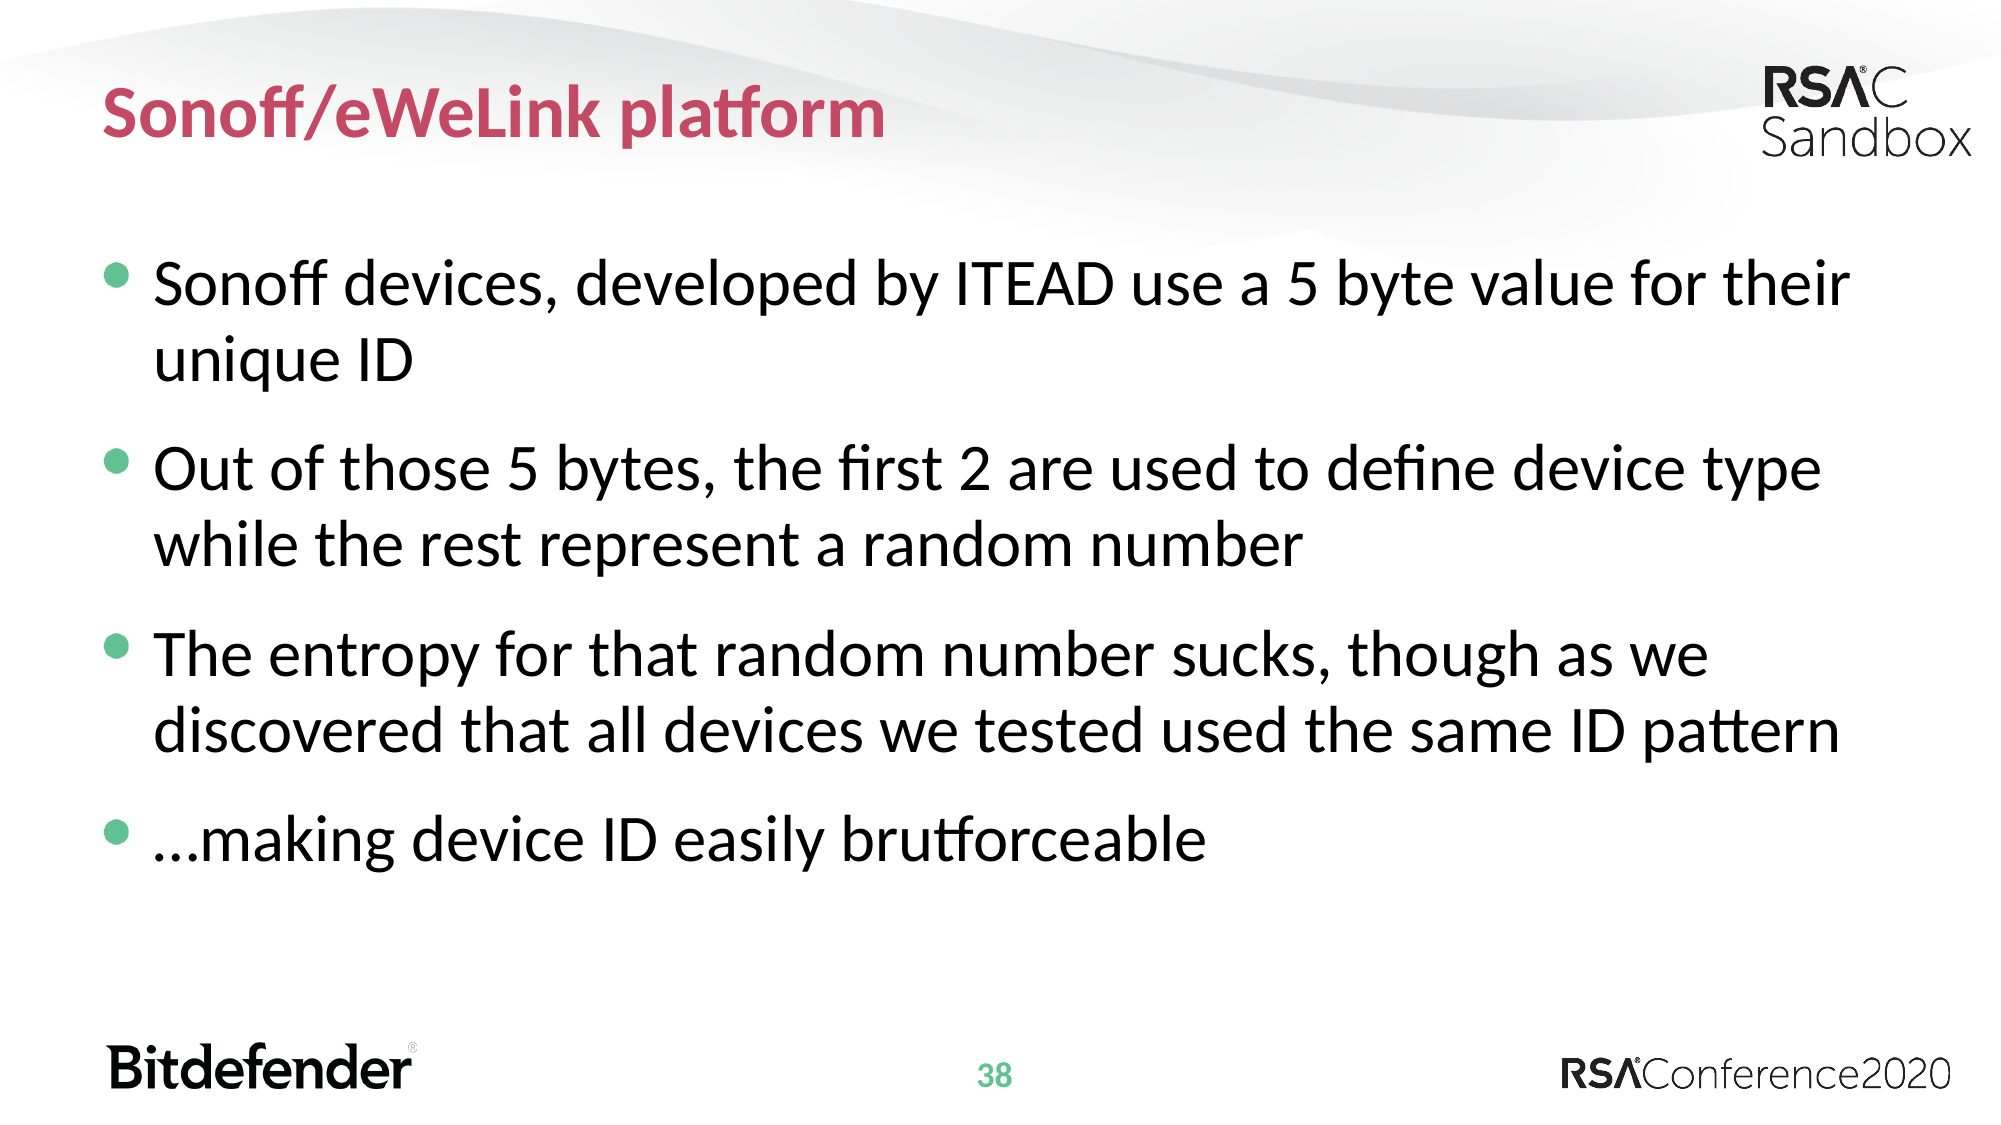

# Sonoff/eWeLink platform
Sonoff devices, developed by ITEAD use a 5 byte value for their unique ID
Out of those 5 bytes, the first 2 are used to define device type while the rest represent a random number
The entropy for that random number sucks, though as we discovered that all devices we tested used the same ID pattern
…making device ID easily brutforceable

38